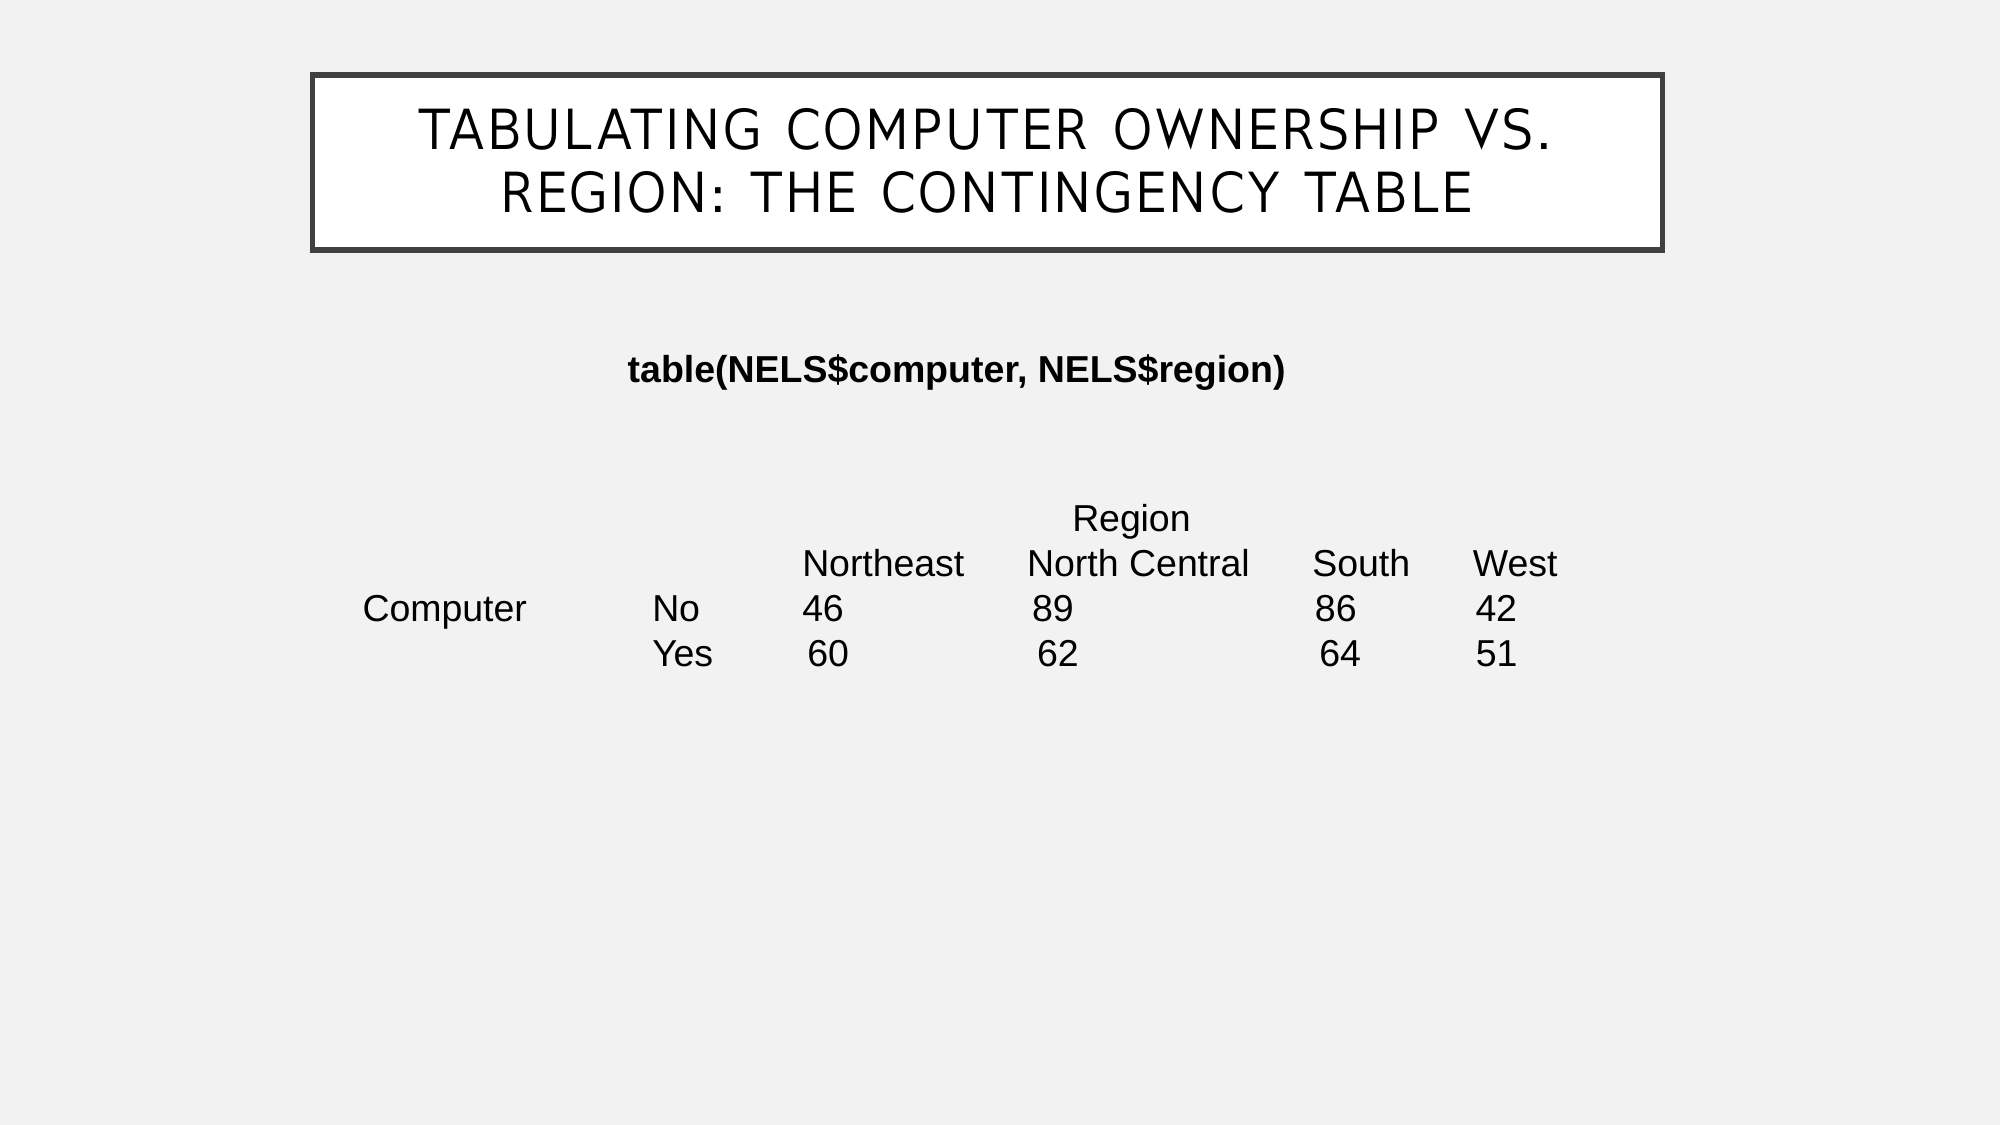

Tabulating computer ownership vs. Region: The Contingency Table
      table(NELS$computer, NELS$region)
       		                                        Region
			Northeast      North Central      South      West
 Computer      	No         	46                  89    	      86   	       42
  		Yes         60                  62                       64           51